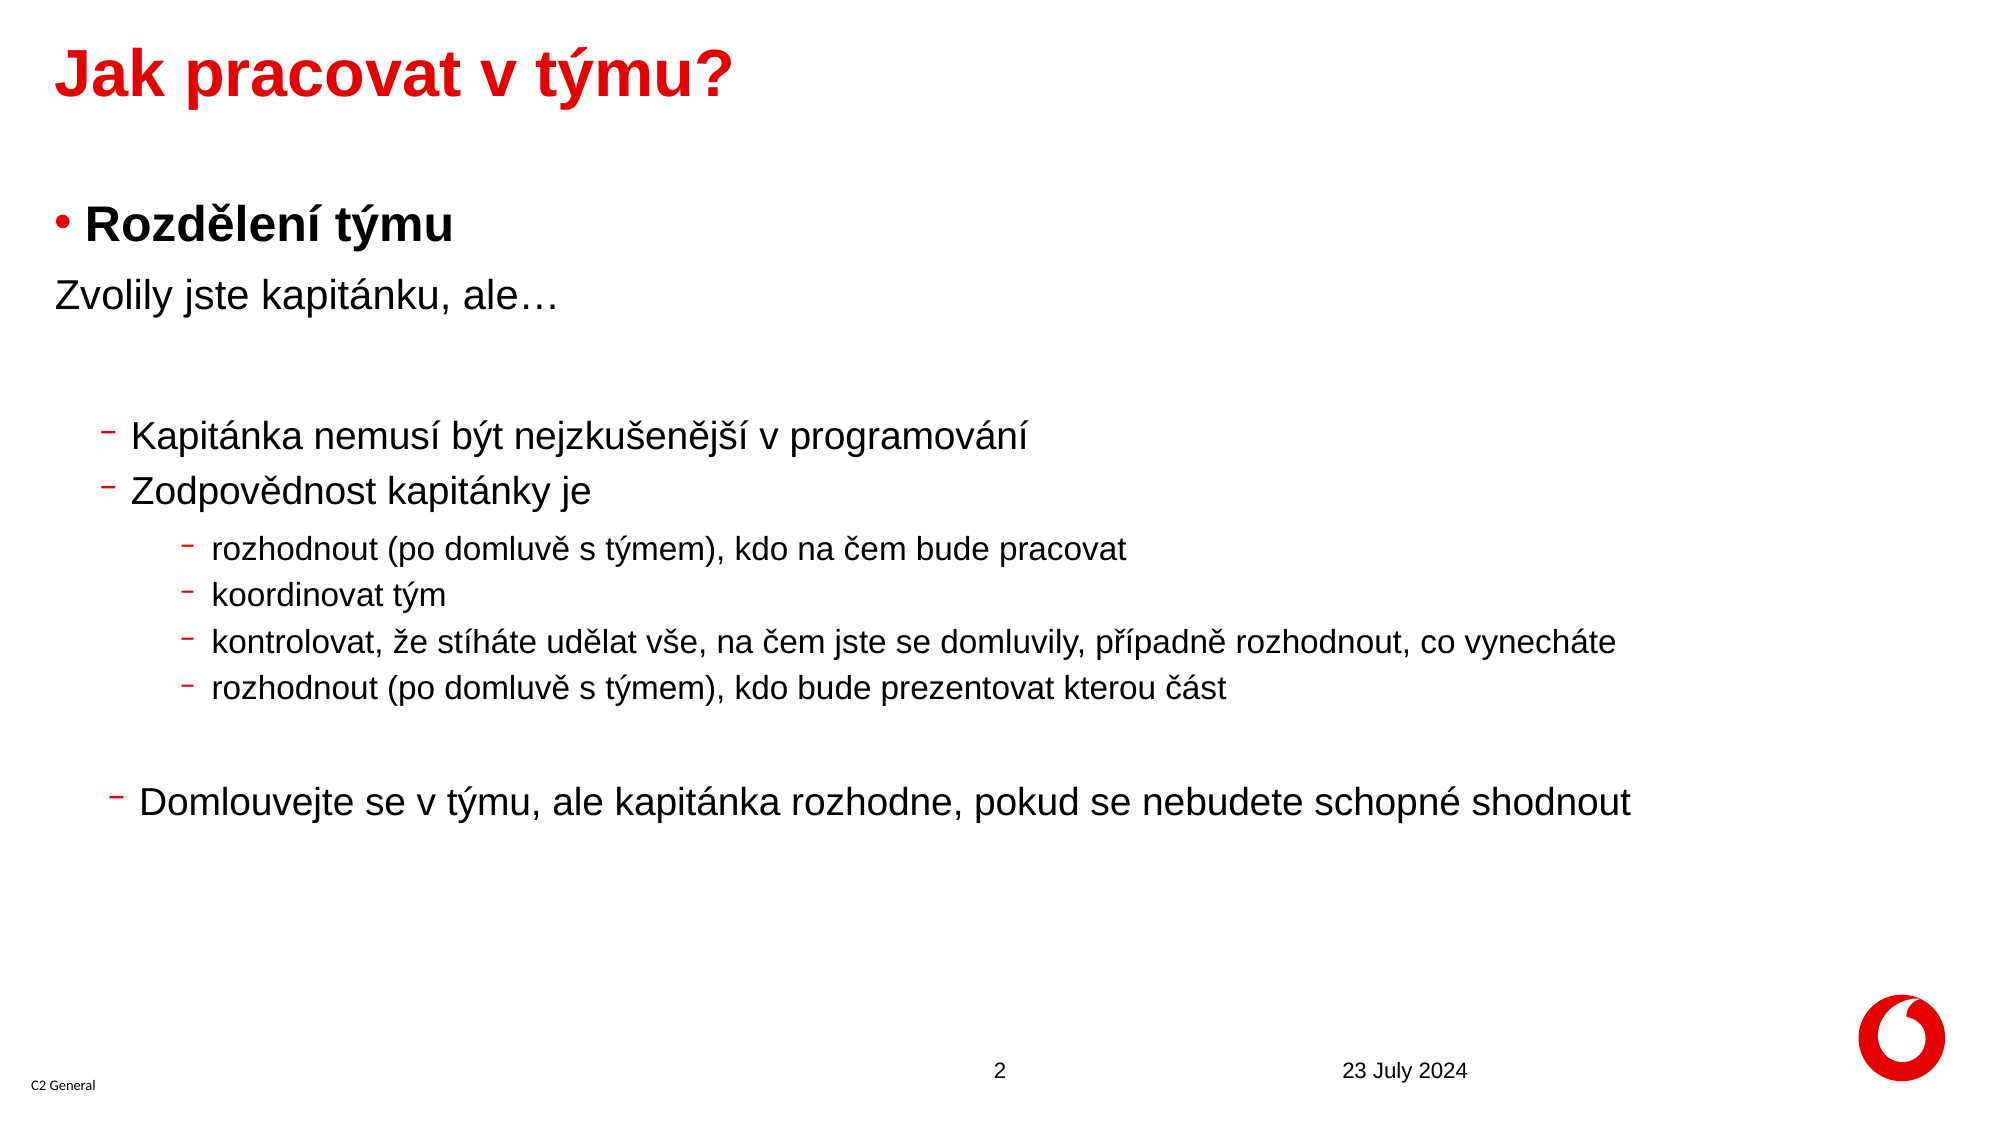

# Jak pracovat v týmu?
Rozdělení týmu
Zvolily jste kapitánku, ale…

Kapitánka nemusí být nejzkušenější v programování
Zodpovědnost kapitánky je
rozhodnout (po domluvě s týmem), kdo na čem bude pracovat
koordinovat tým
kontrolovat, že stíháte udělat vše, na čem jste se domluvily, případně rozhodnout, co vynecháte
rozhodnout (po domluvě s týmem), kdo bude prezentovat kterou část

Domlouvejte se v týmu, ale kapitánka rozhodne, pokud se nebudete schopné shodnout

23 July 2024
2